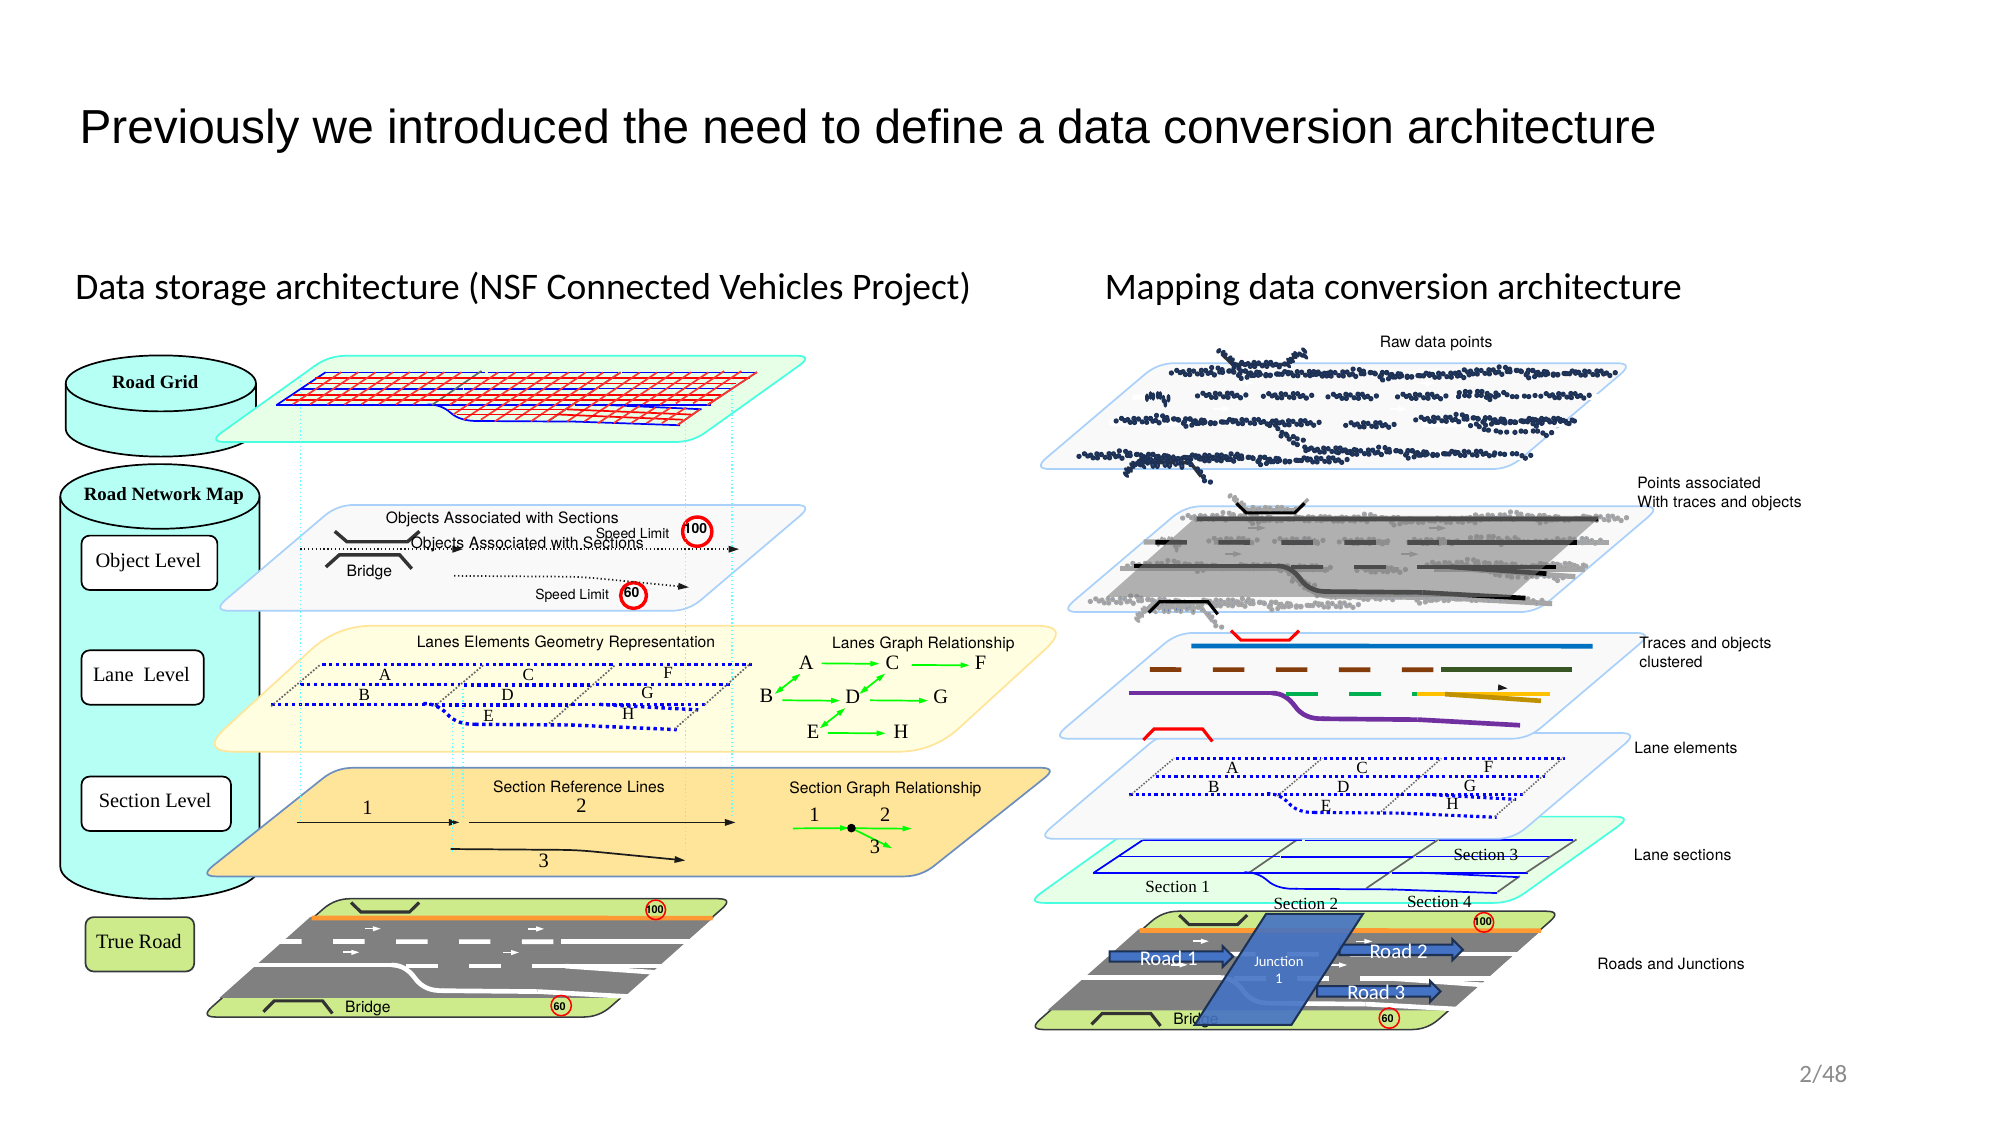

# Previously we introduced the need to define a data conversion architecture
Data storage architecture (NSF Connected Vehicles Project)
Mapping data conversion architecture
Raw data points

Road Grid

Points associated
With traces and objects
Road Network Map

Objects Associated with Sections

100

Speed Limit
Objects Associated with Sections

Object Level

Bridge

60

Speed Limit

Lanes Elements Geometry Representation

Traces and objects
clustered
Lanes Graph Relationship

A
C
F

F
Lane  Level
A
C

G
B

B
D
D
G

H
E

E
H

Lane elements

F
A
C

G

B
D
Section Reference Lines
Section Graph Relationship

Section Level
2
H
1
E

1
2

3

Section 3
Lane sections
3

Section 1
Section 4
Section 2
100

Bridge

60

100

Bridge

60

Junction
1

True Road
Road 2
Road 1
Roads and Junctions
Road 3
2/48